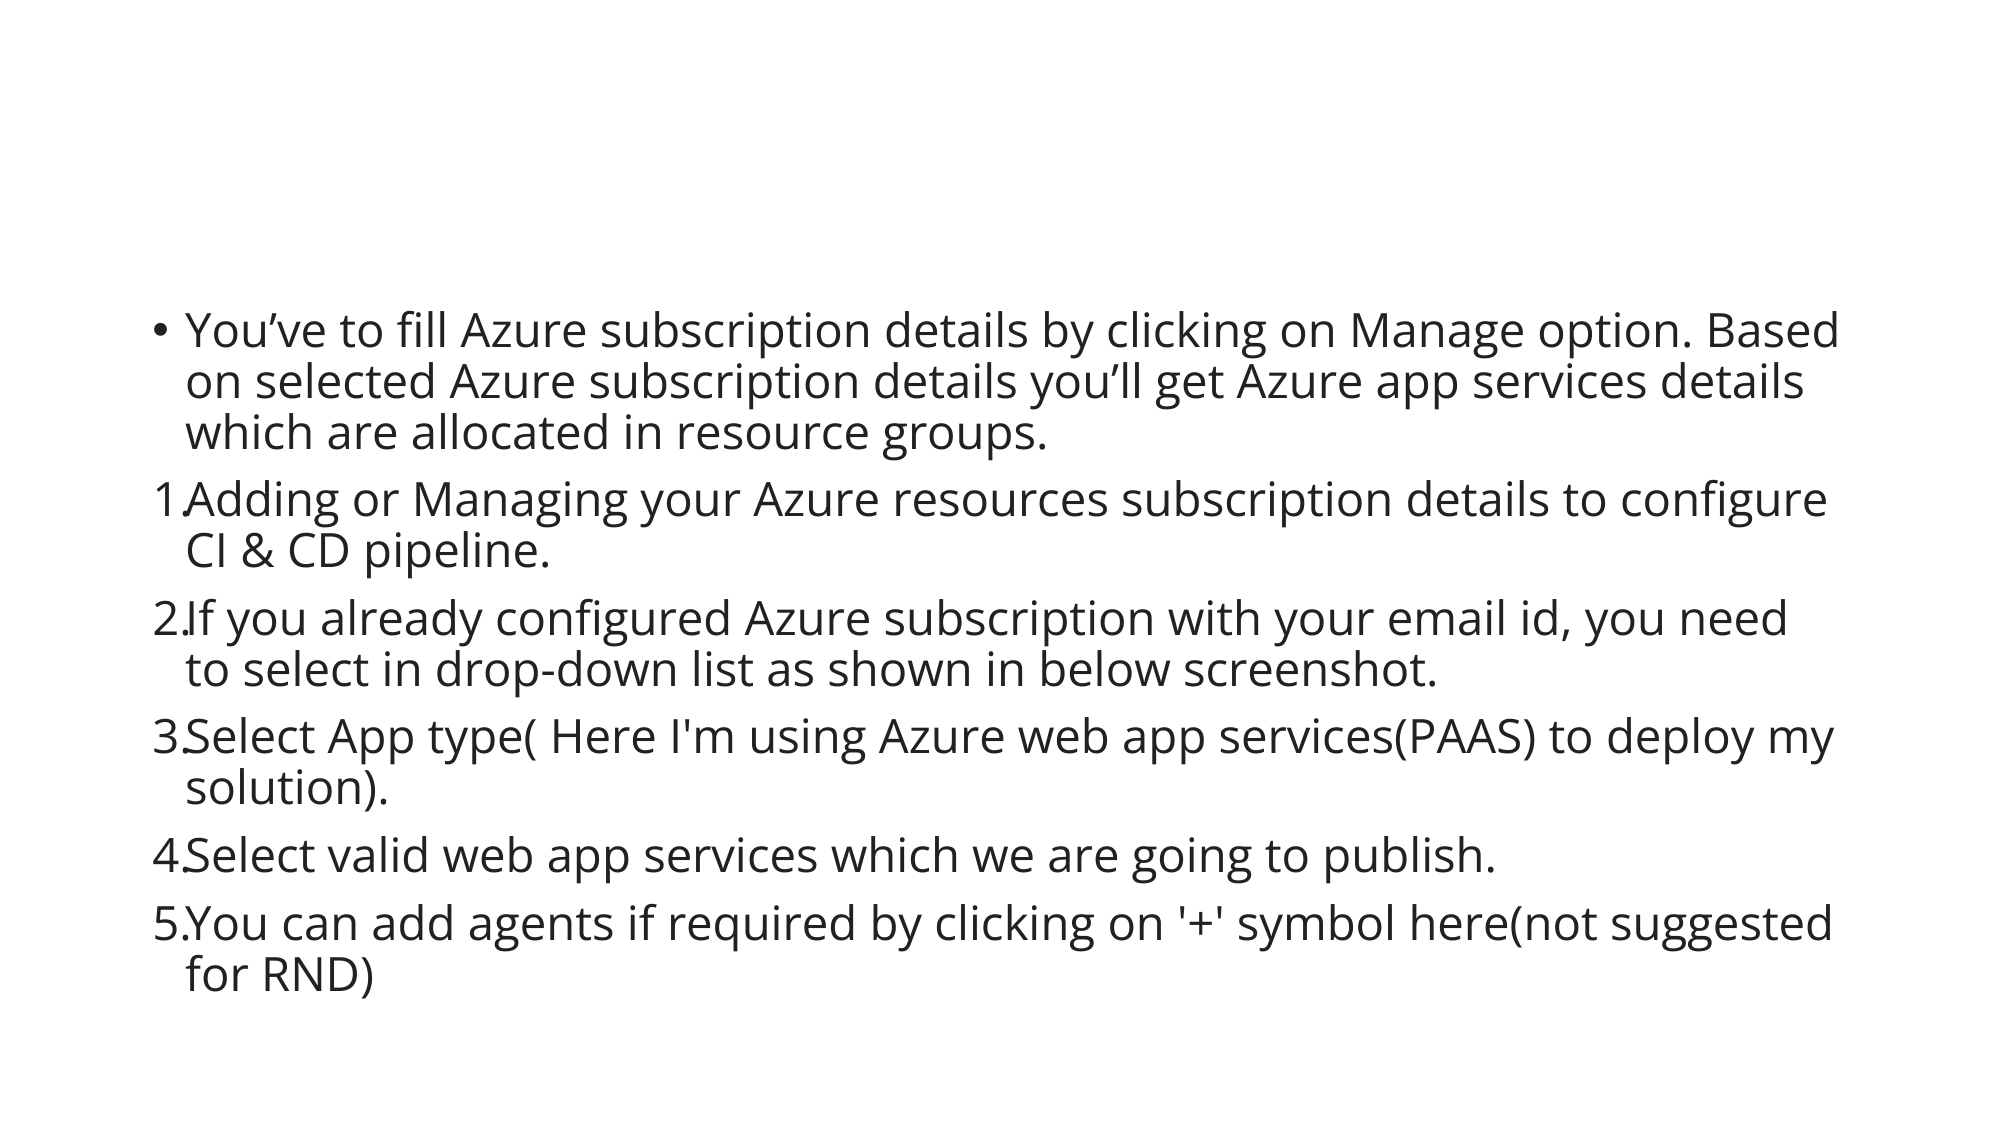

#
You’ve to fill Azure subscription details by clicking on Manage option. Based on selected Azure subscription details you’ll get Azure app services details which are allocated in resource groups.
Adding or Managing your Azure resources subscription details to configure CI & CD pipeline.
If you already configured Azure subscription with your email id, you need to select in drop-down list as shown in below screenshot.
Select App type( Here I'm using Azure web app services(PAAS) to deploy my solution).
Select valid web app services which we are going to publish.
You can add agents if required by clicking on '+' symbol here(not suggested for RND)